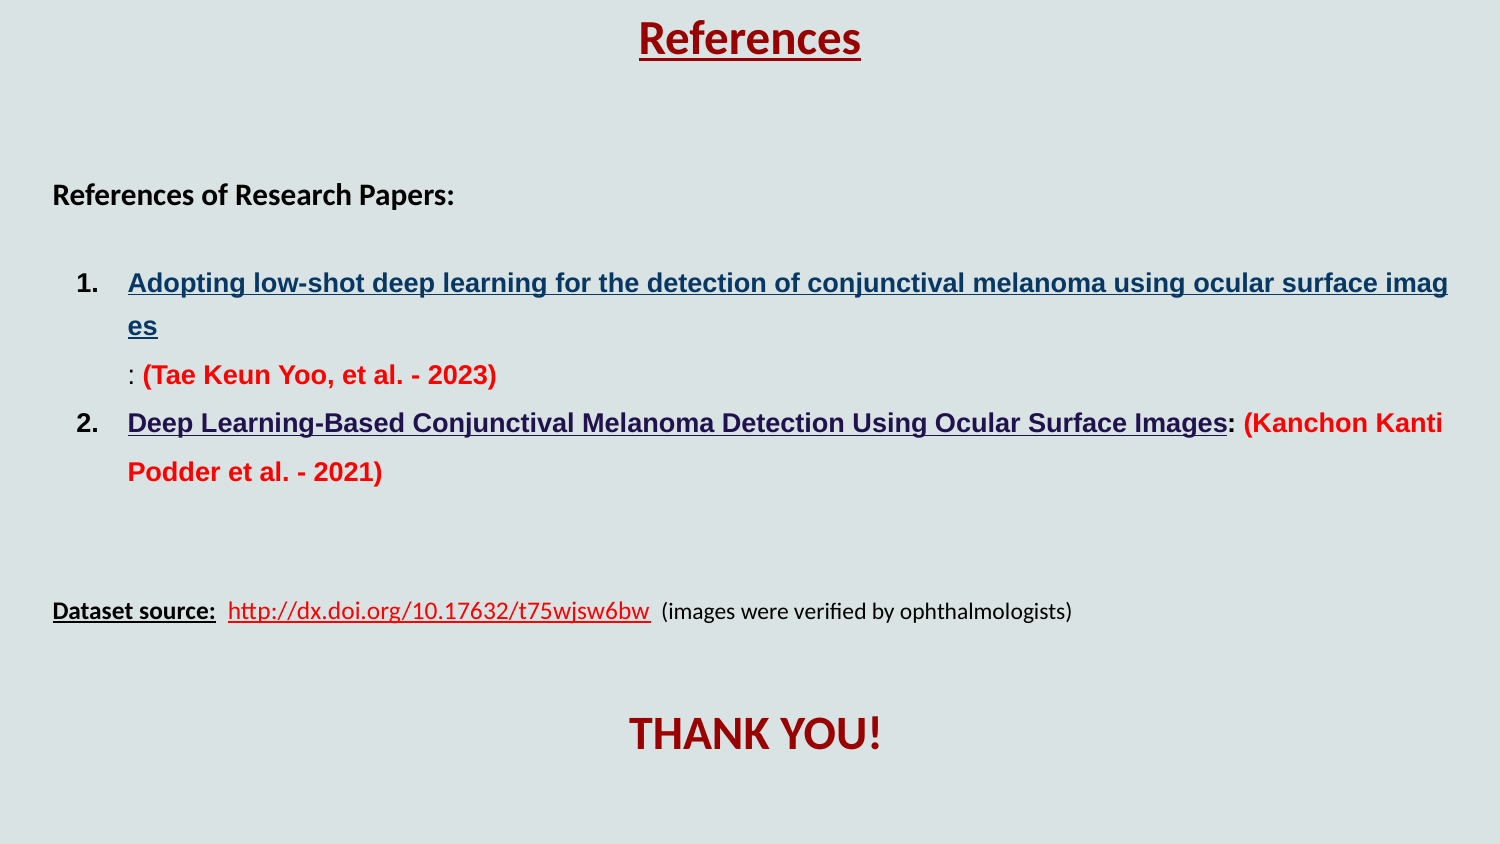

# References

References of Research Papers:

Adopting low-shot deep learning for the detection of conjunctival melanoma using ocular surface images: (Tae Keun Yoo, et al. - 2023)
Deep Learning-Based Conjunctival Melanoma Detection Using Ocular Surface Images: (Kanchon Kanti Podder et al. - 2021)

Dataset source:  http://dx.doi.org/10.17632/t75wjsw6bw  (images were verified by ophthalmologists)

THANK YOU!